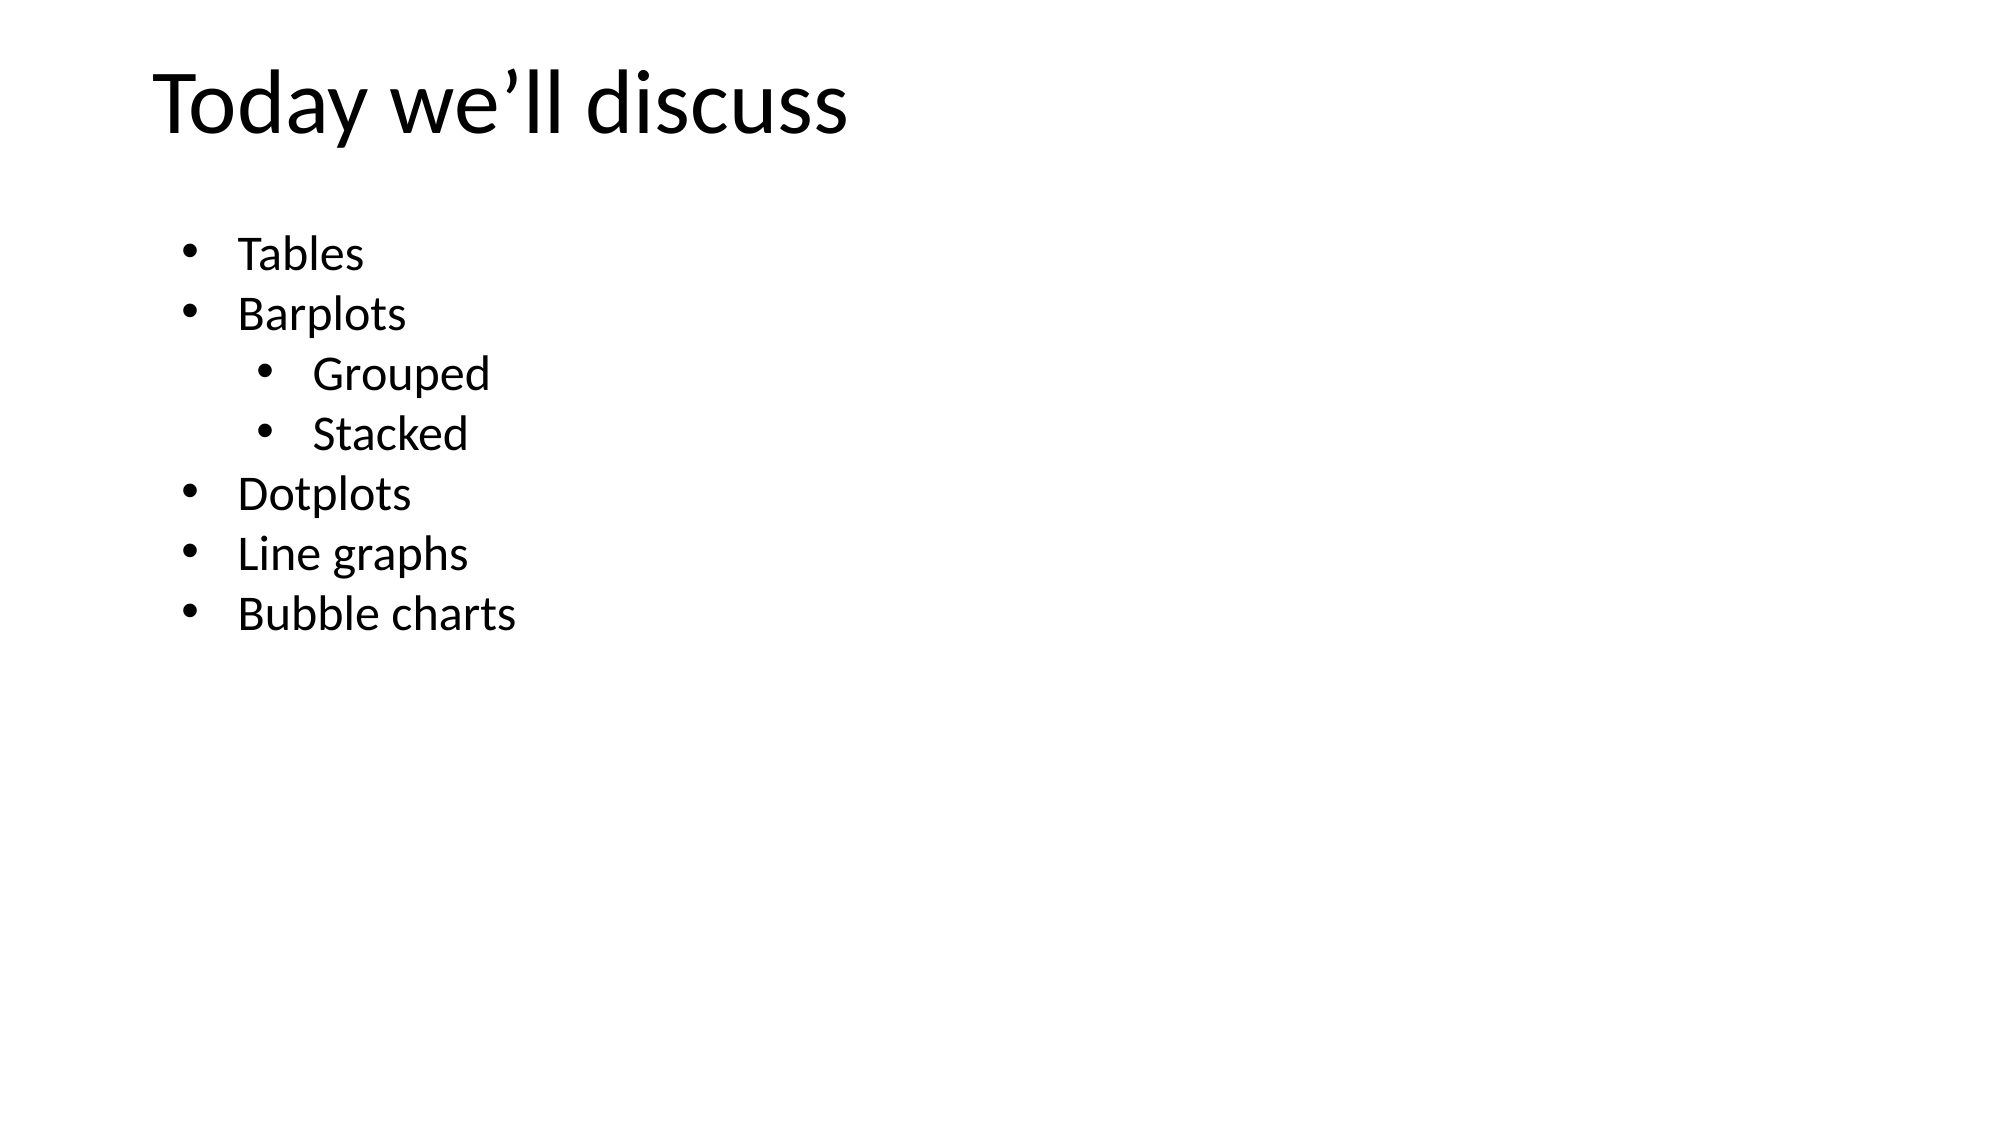

# Today we’ll discuss
Tables
Barplots
Grouped
Stacked
Dotplots
Line graphs
Bubble charts